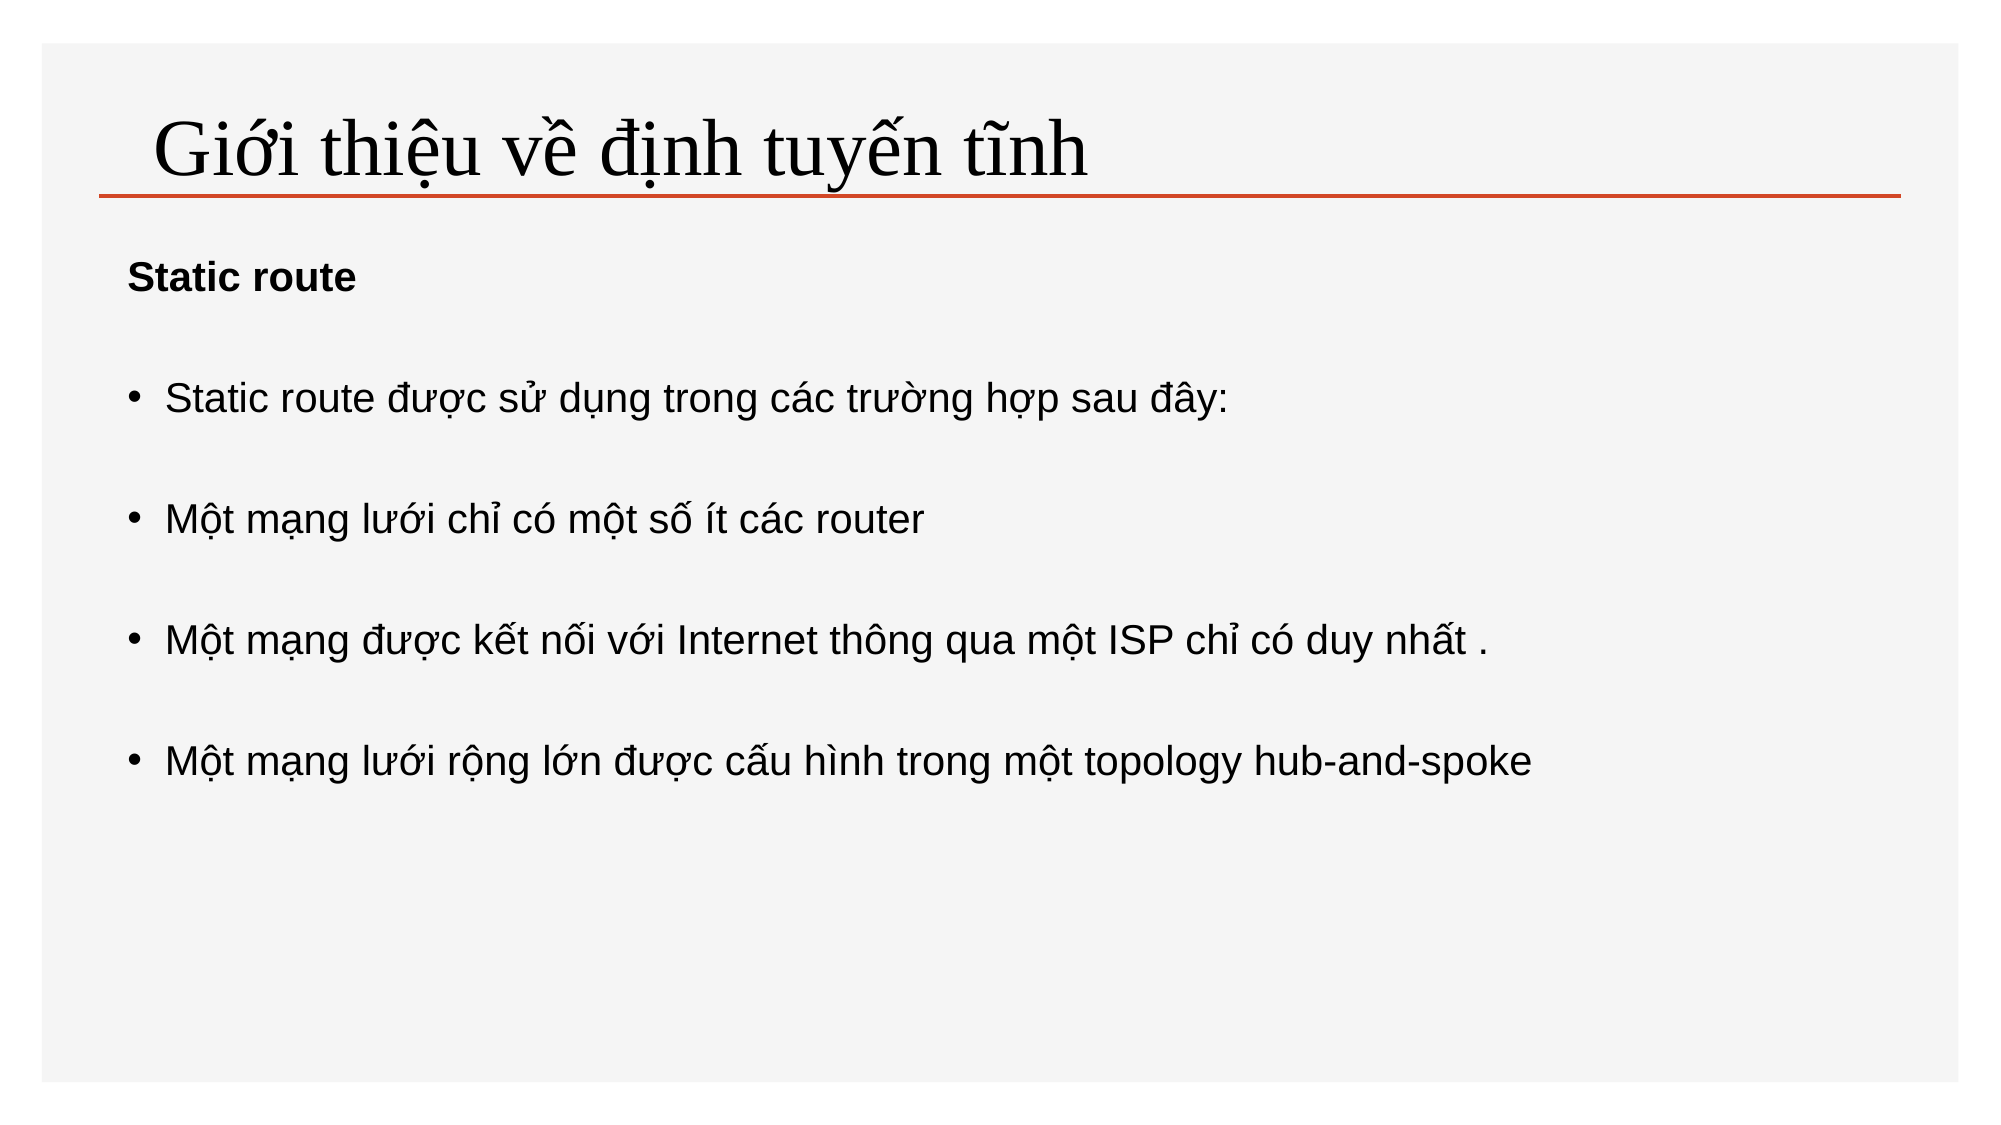

# Giới thiệu về định tuyến tĩnh
Static route
Static route được sử dụng trong các trường hợp sau đây:
Một mạng lưới chỉ có một số ít các router
Một mạng được kết nối với Internet thông qua một ISP chỉ có duy nhất .
Một mạng lưới rộng lớn được cấu hình trong một topology hub-and-spoke